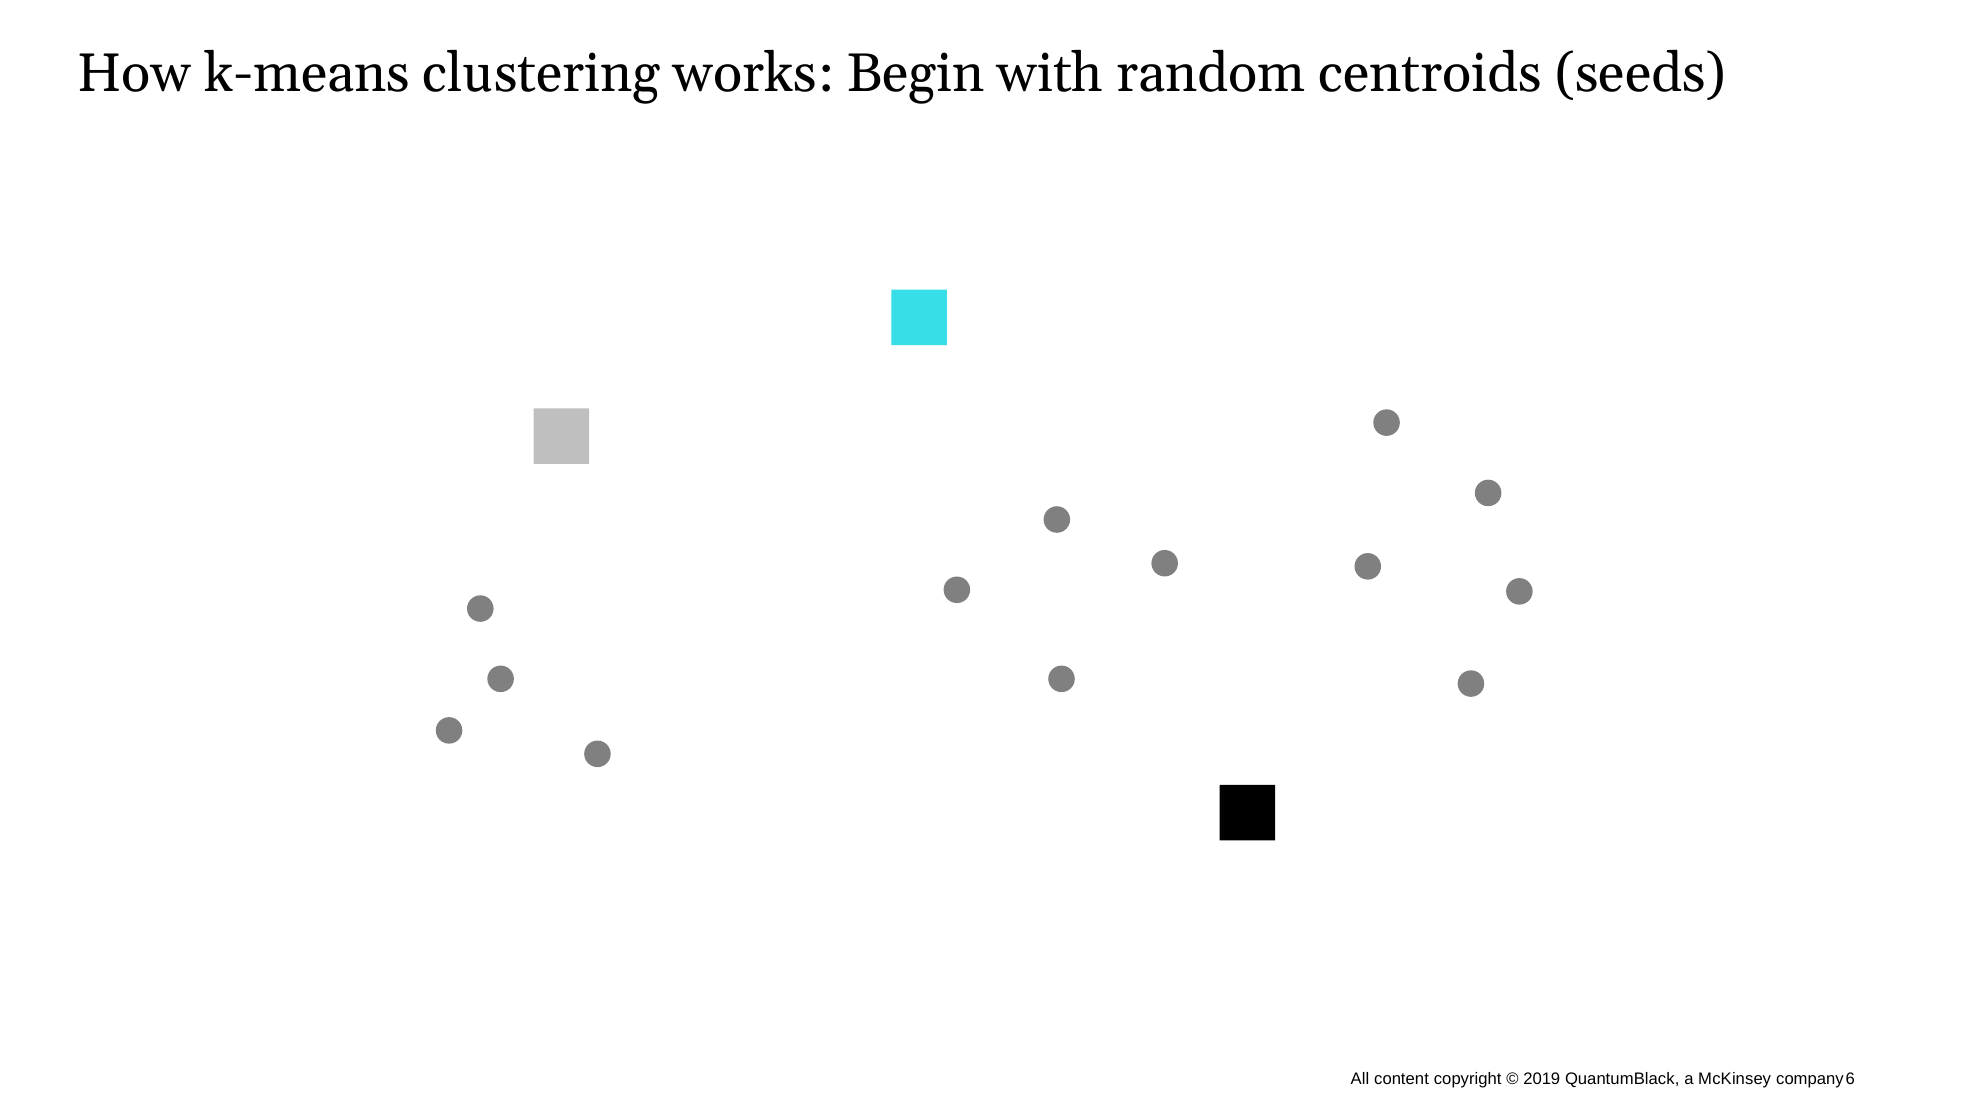

# How k-means clustering works: Begin with random centroids (seeds)